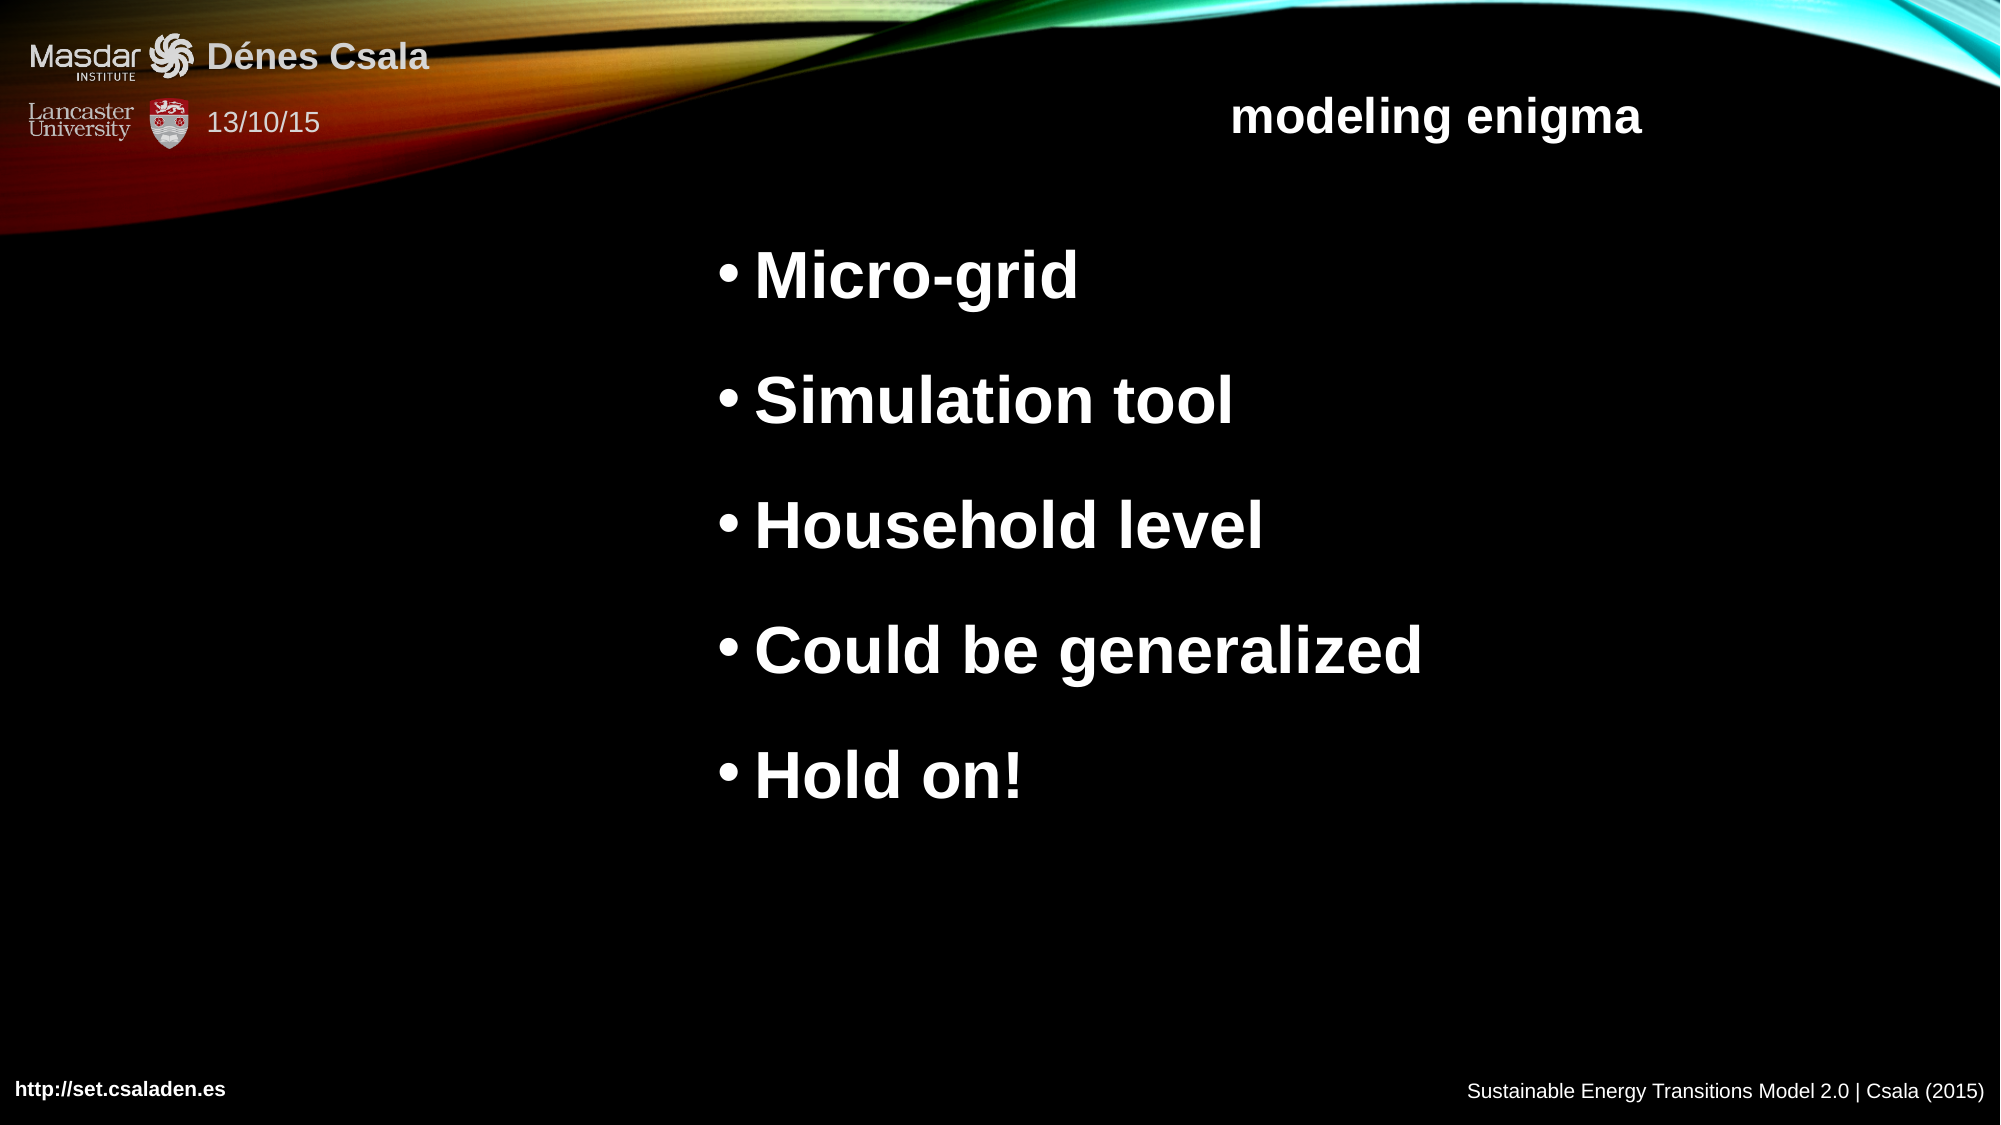

modeling enigma
Micro-grid
Simulation tool
Household level
Could be generalized
Hold on!

Sustainable Energy Transitions Model 2.0 | Csala (2015)
http://set.csaladen.es